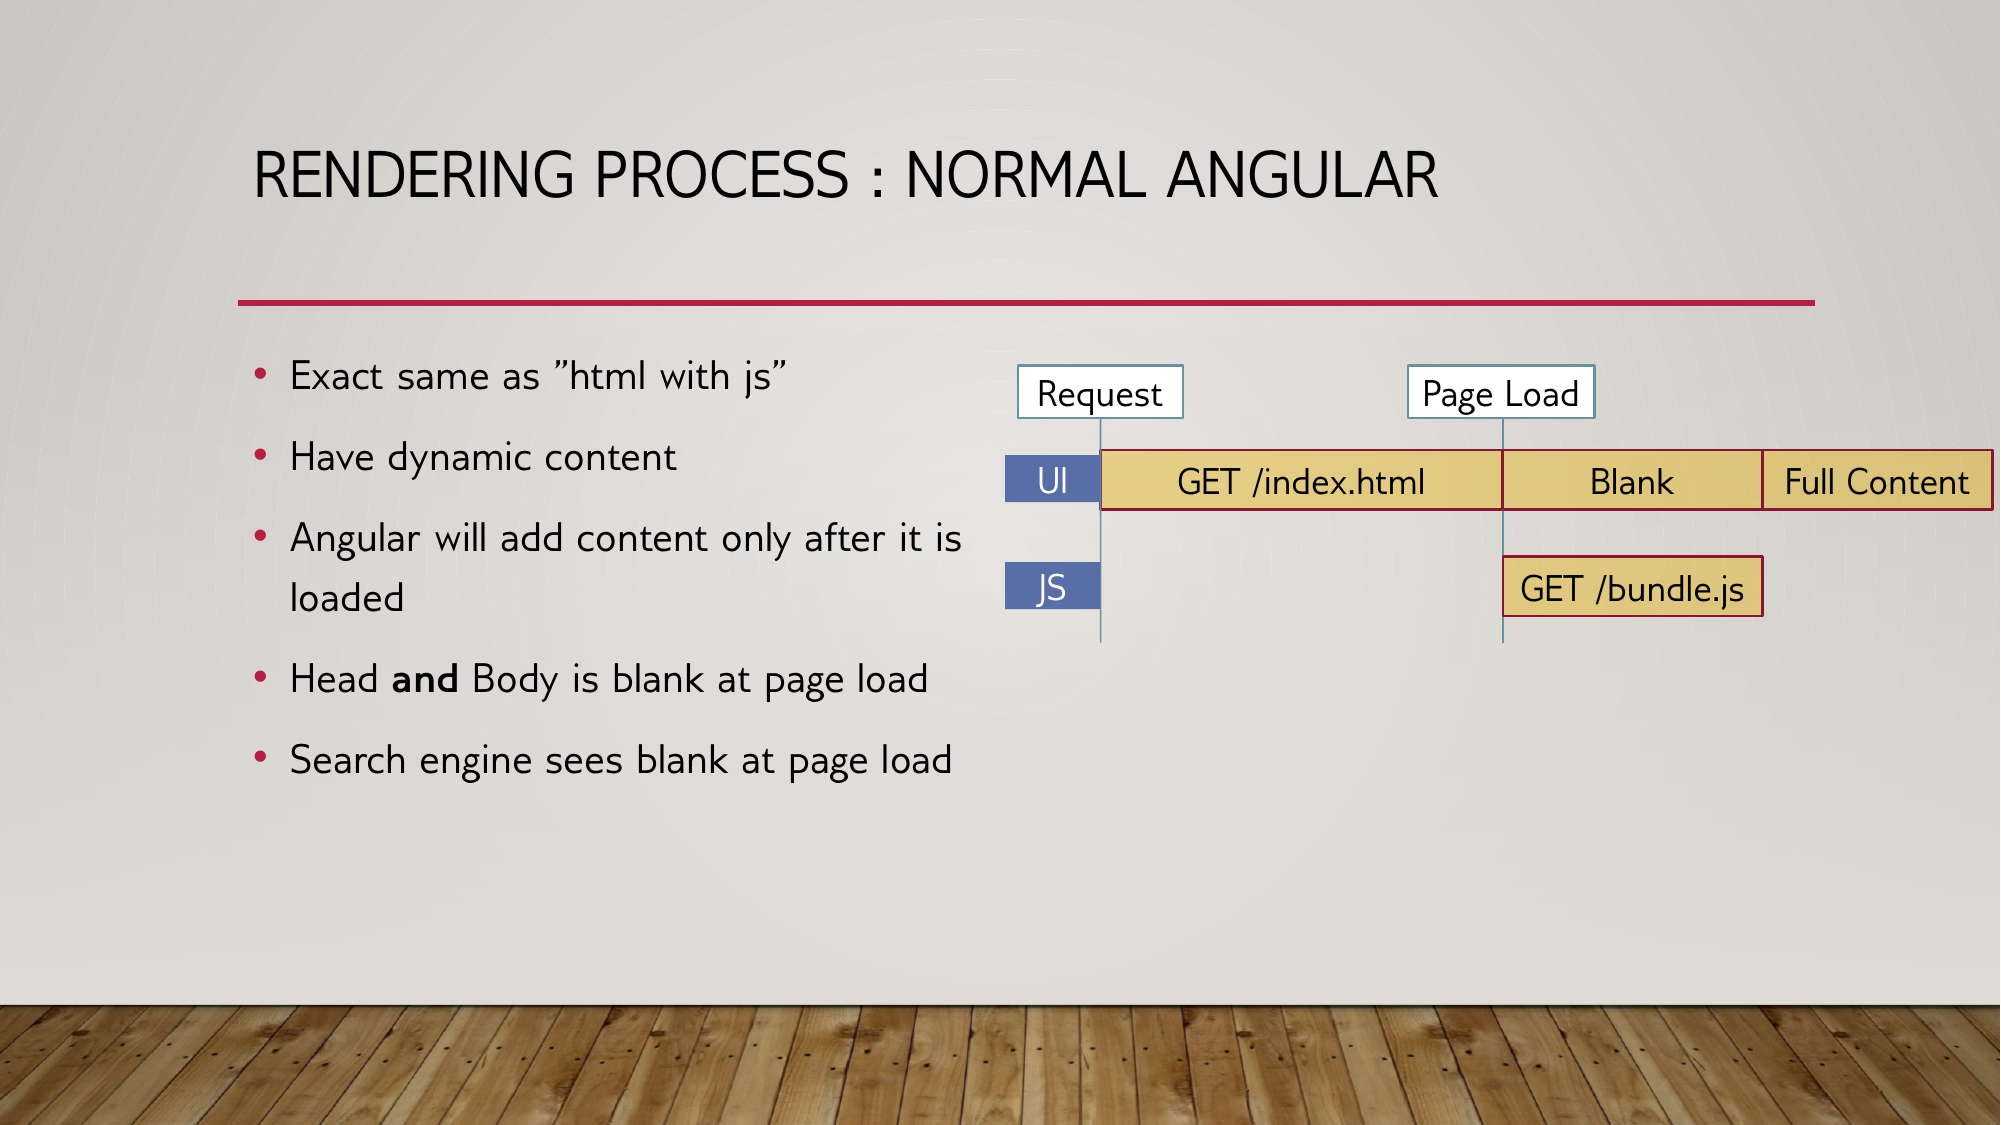

# rendering Process : Normal Angular
Exact same as ”html with js”
Have dynamic content
Angular will add content only after it is loaded
Head and Body is blank at page load
Search engine sees blank at page load
Request
Page Load
Full Content
GET /index.html
Blank
UI
GET /bundle.js
JS